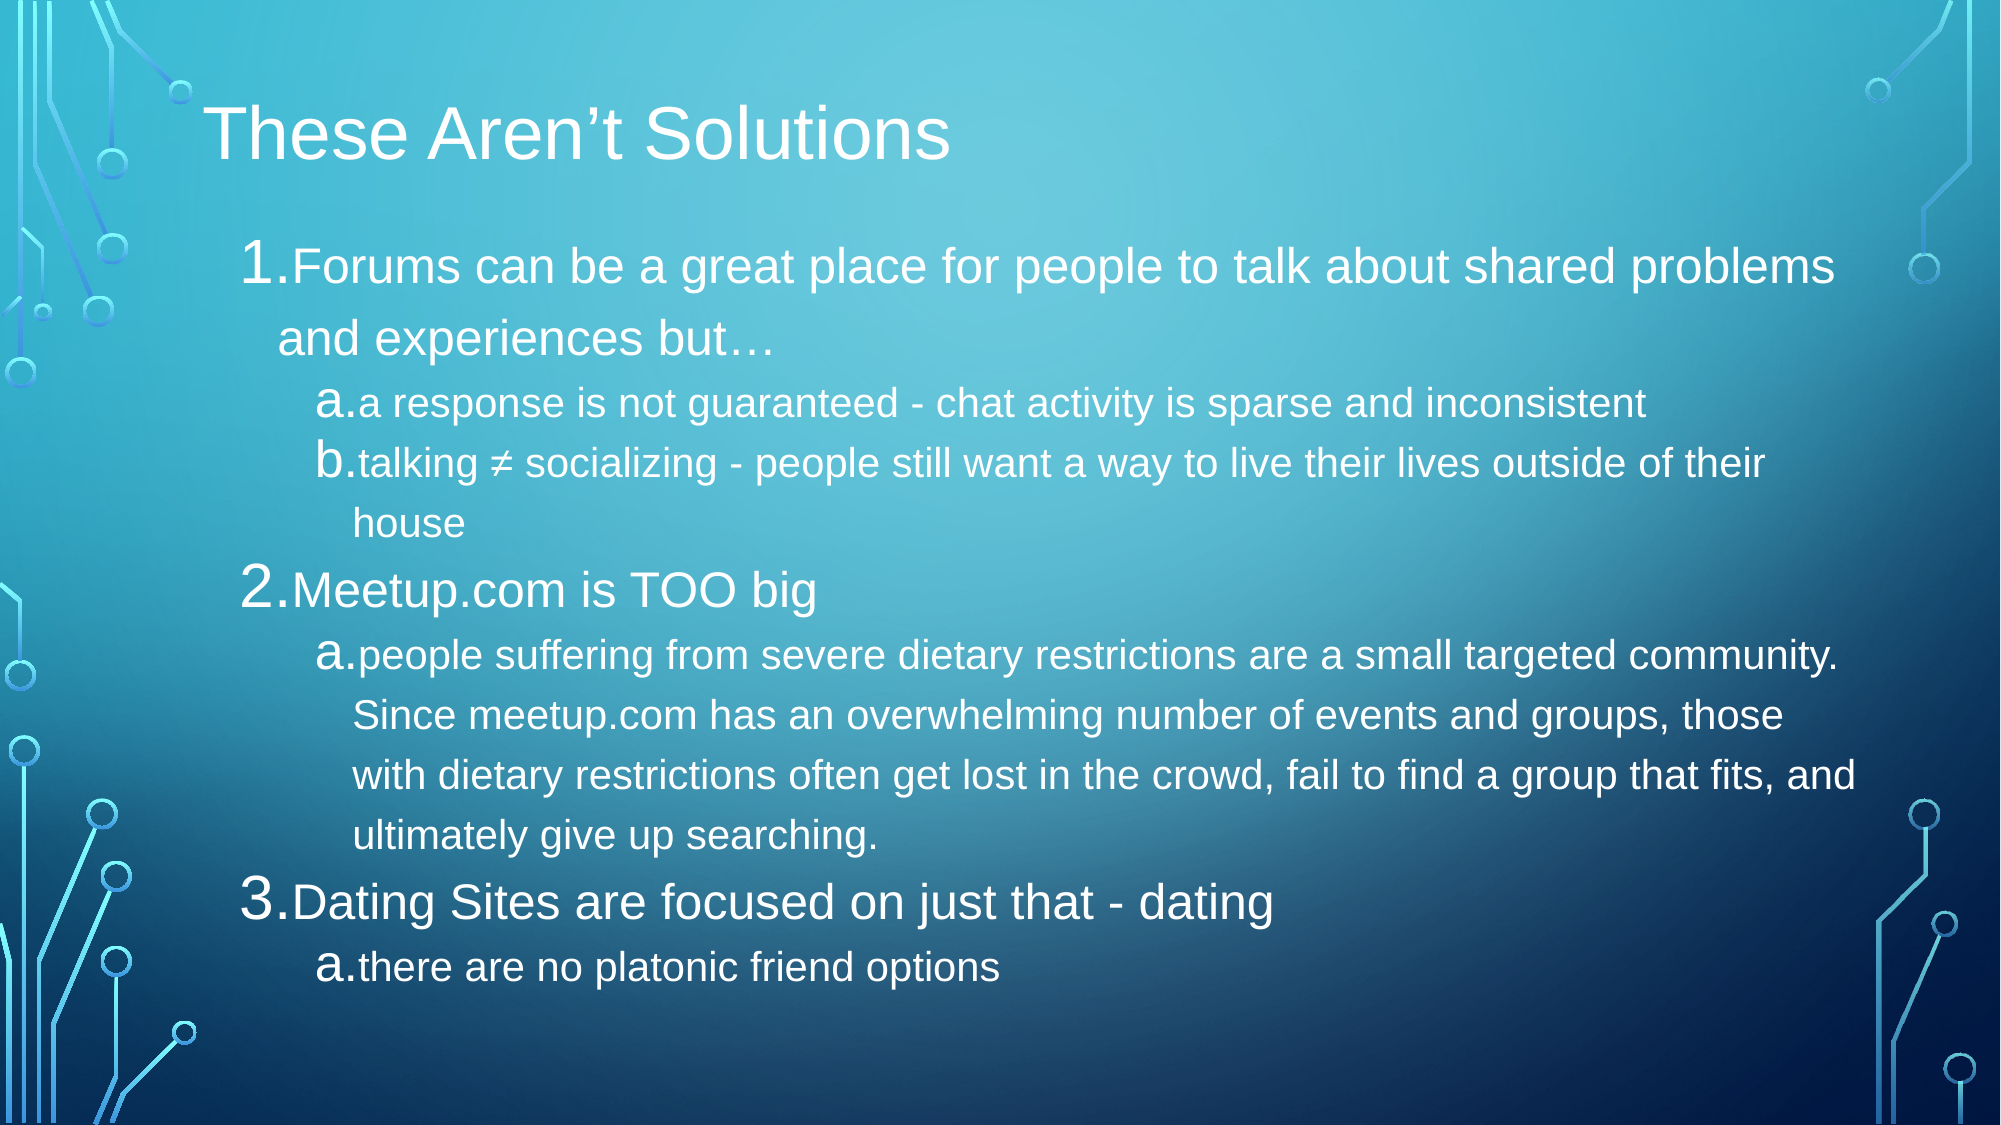

# These Aren’t Solutions
Forums can be a great place for people to talk about shared problems and experiences but…
a response is not guaranteed - chat activity is sparse and inconsistent
talking ≠ socializing - people still want a way to live their lives outside of their house
Meetup.com is TOO big
people suffering from severe dietary restrictions are a small targeted community. Since meetup.com has an overwhelming number of events and groups, those with dietary restrictions often get lost in the crowd, fail to find a group that fits, and ultimately give up searching.
Dating Sites are focused on just that - dating
there are no platonic friend options